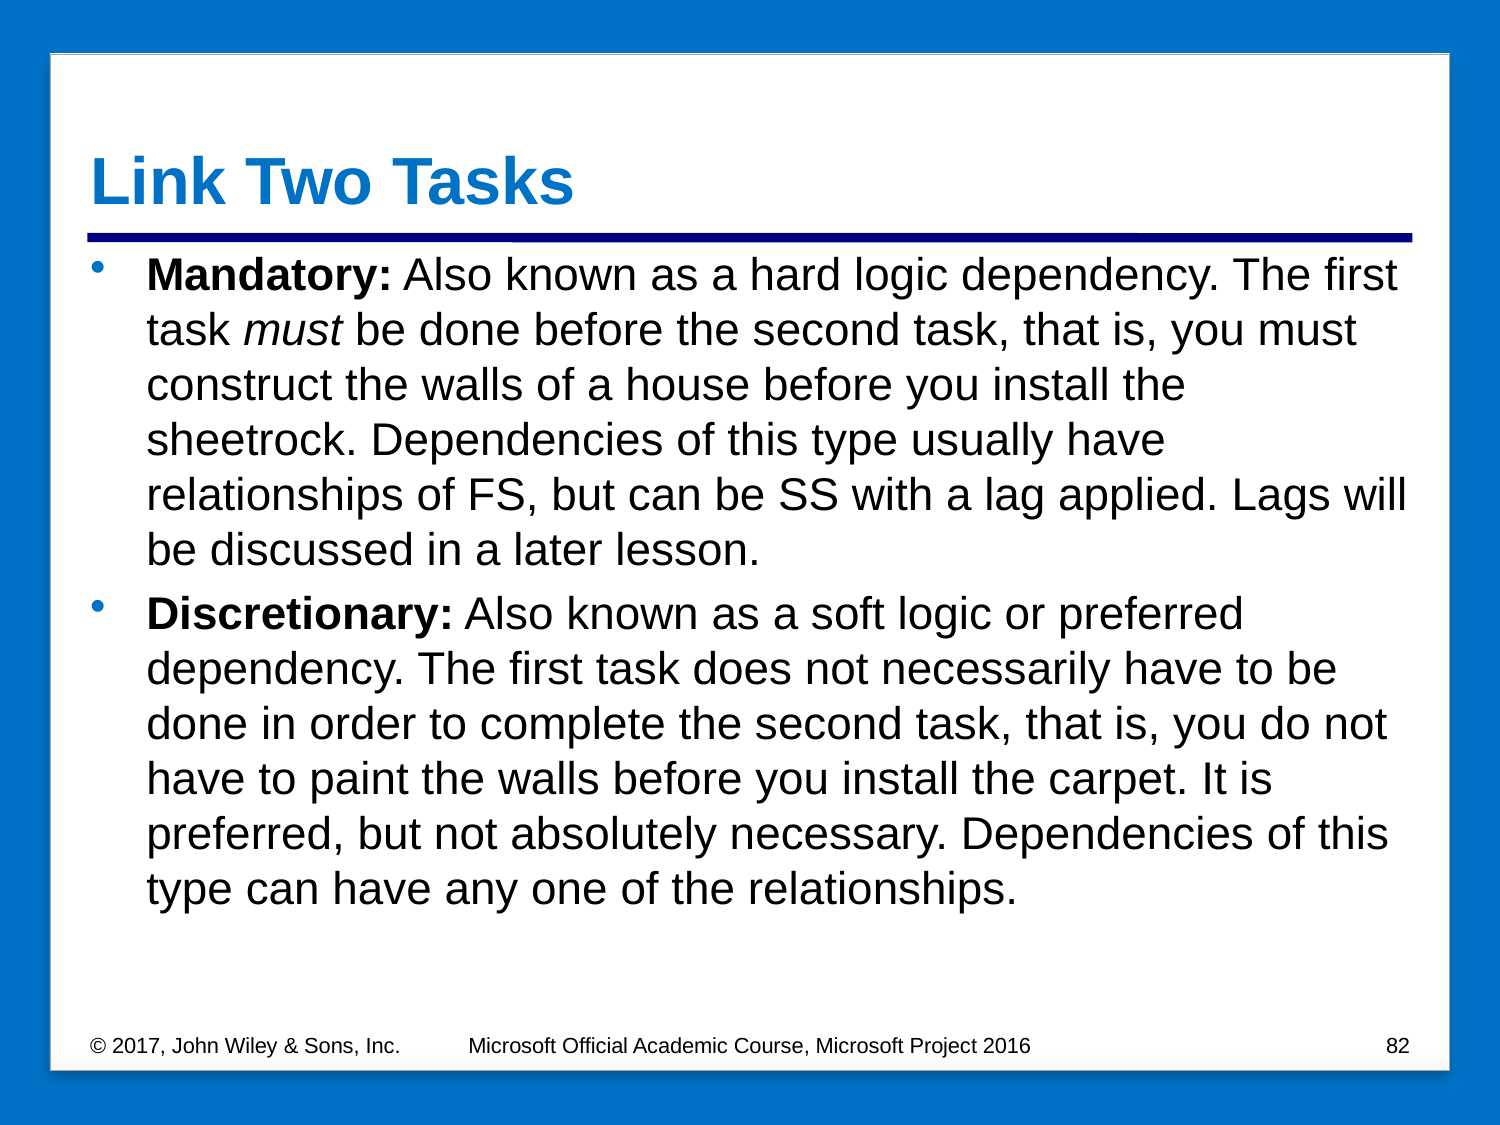

# Link Two Tasks
Mandatory: Also known as a hard logic dependency. The first task must be done before the second task, that is, you must construct the walls of a house before you install the sheetrock. Dependencies of this type usually have relationships of FS, but can be SS with a lag applied. Lags will be discussed in a later lesson.
Discretionary: Also known as a soft logic or preferred dependency. The first task does not necessarily have to be done in order to complete the second task, that is, you do not have to paint the walls before you install the carpet. It is preferred, but not absolutely necessary. Dependencies of this type can have any one of the relationships.
© 2017, John Wiley & Sons, Inc.
Microsoft Official Academic Course, Microsoft Project 2016
82